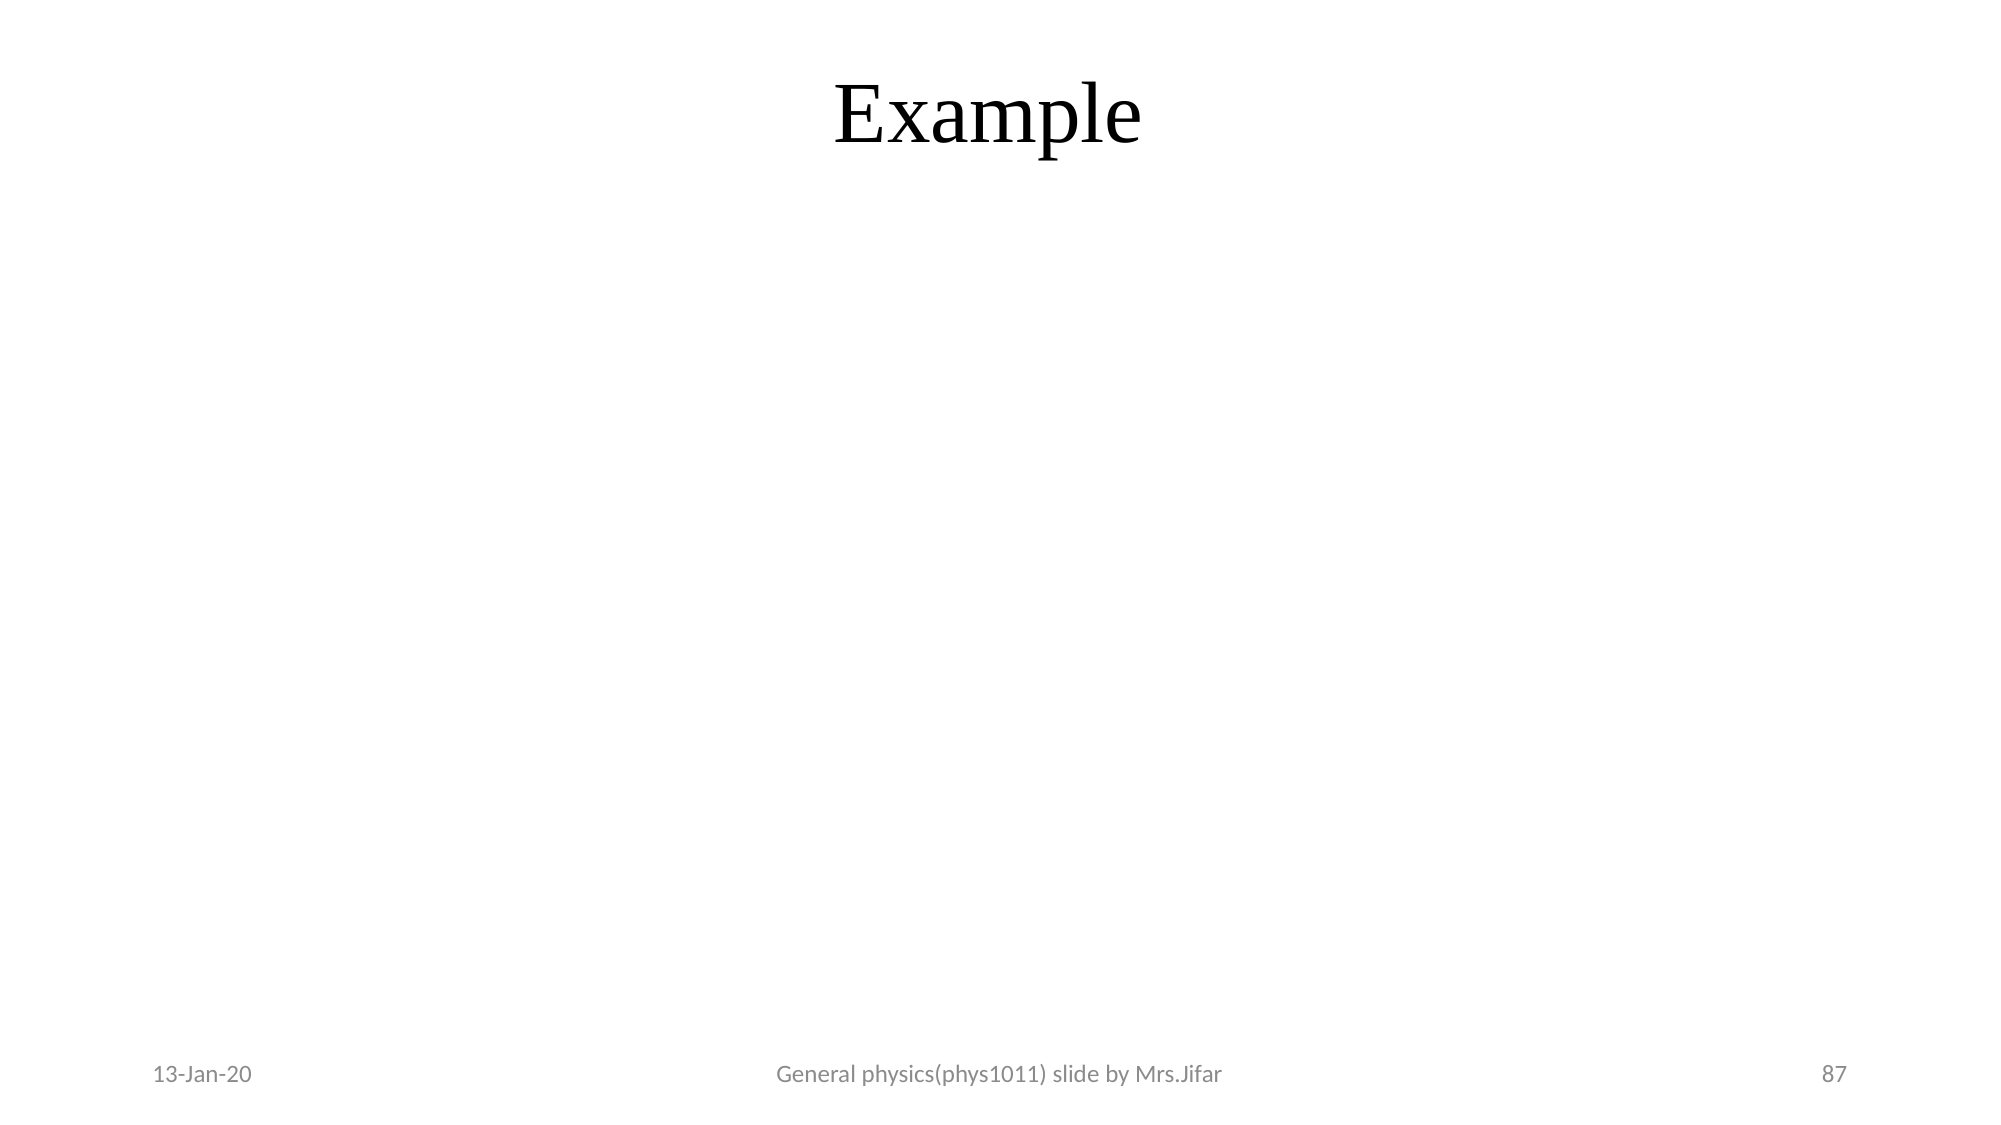

# Example

13-Jan-20
General physics(phys1011) slide by Mrs.Jifar
87